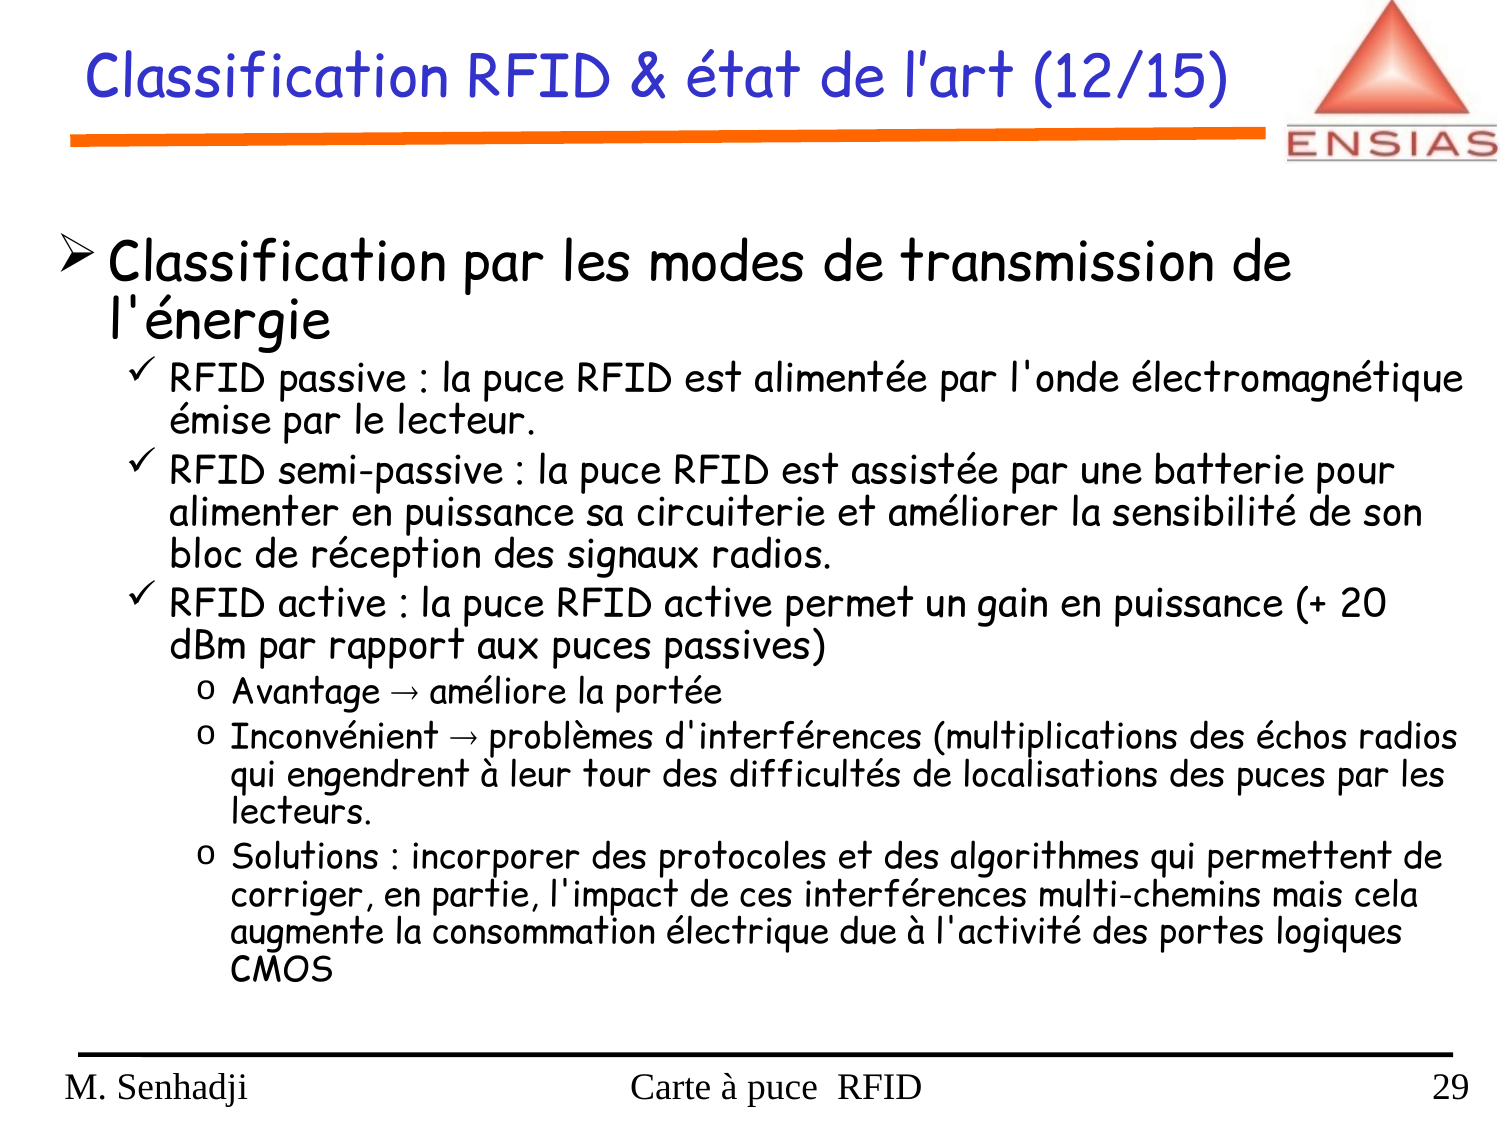

Classification RFID & état de l’art (12/15)
Classification par les modes de transmission de l'énergie
RFID passive : la puce RFID est alimentée par l'onde électromagnétique émise par le lecteur.
RFID semi-passive : la puce RFID est assistée par une batterie pour alimenter en puissance sa circuiterie et améliorer la sensibilité de son bloc de réception des signaux radios.
RFID active : la puce RFID active permet un gain en puissance (+ 20 dBm par rapport aux puces passives)
Avantage → améliore la portée
Inconvénient → problèmes d'interférences (multiplications des échos radios qui engendrent à leur tour des difficultés de localisations des puces par les lecteurs.
Solutions : incorporer des protocoles et des algorithmes qui permettent de corriger, en partie, l'impact de ces interférences multi-chemins mais cela augmente la consommation électrique due à l'activité des portes logiques CMOS